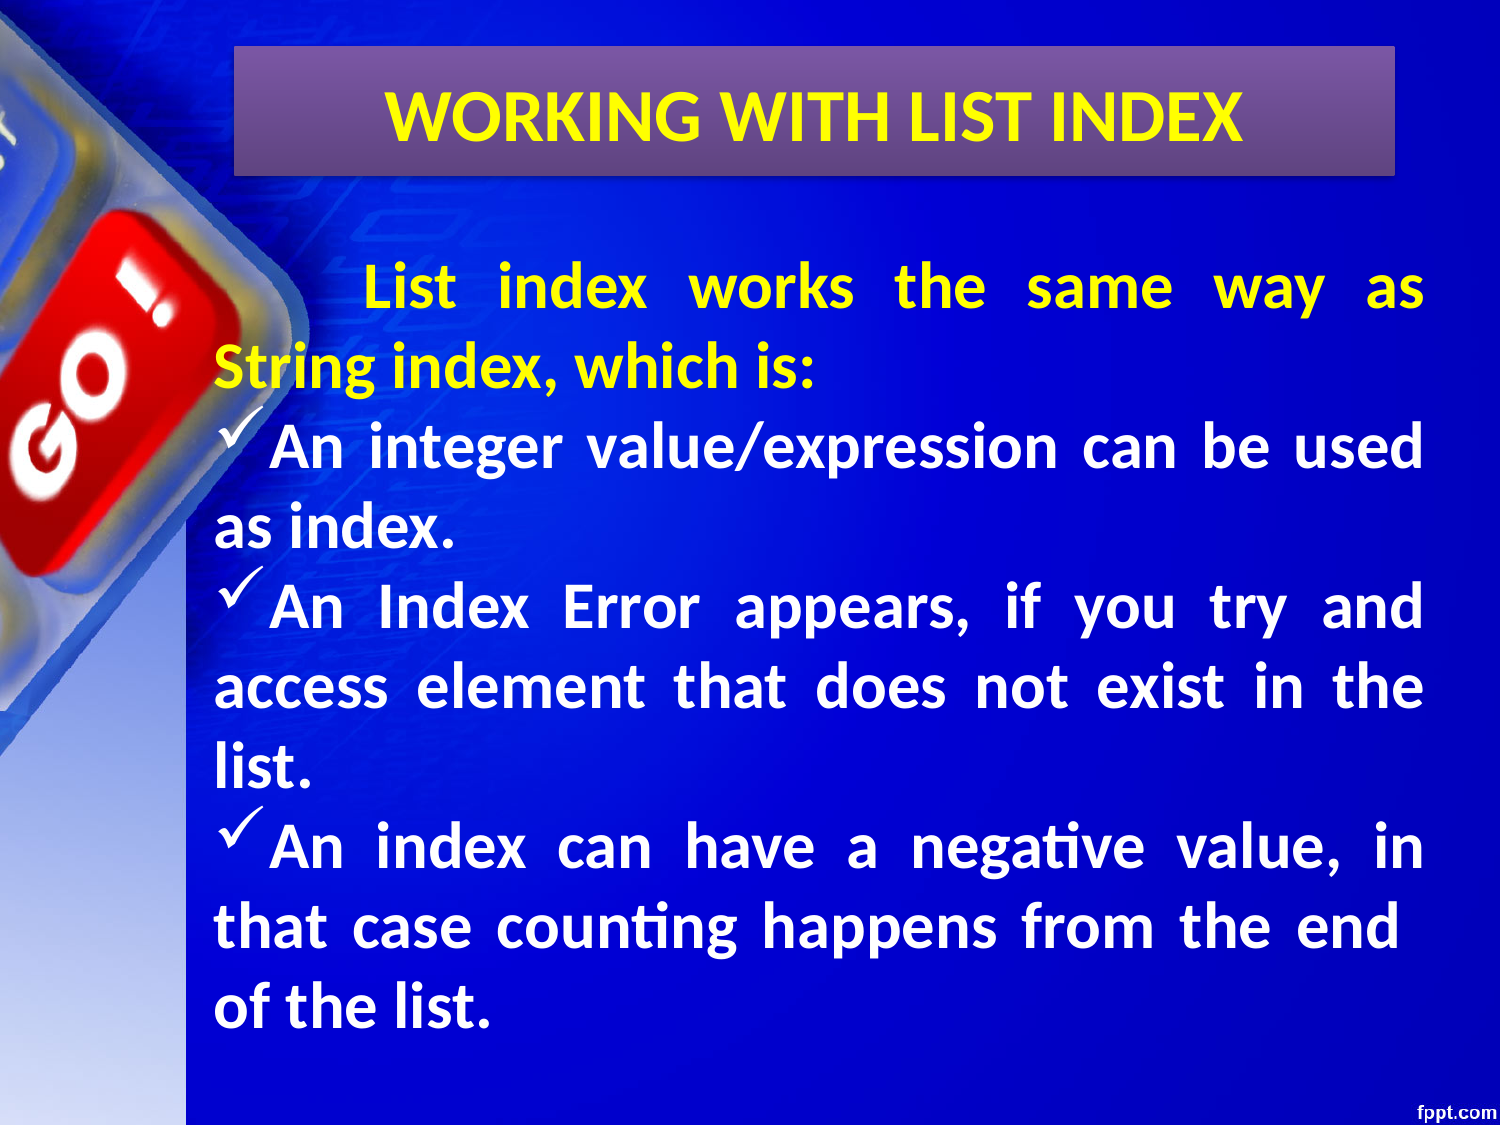

# WORKING WITH LIST INDEX
	List index works the same way as String index, which is:
An integer value/expression can be used as index.
An Index Error appears, if you try and access element that does not exist in the list.
An index can have a negative value, in that case counting happens from the end  of the list.